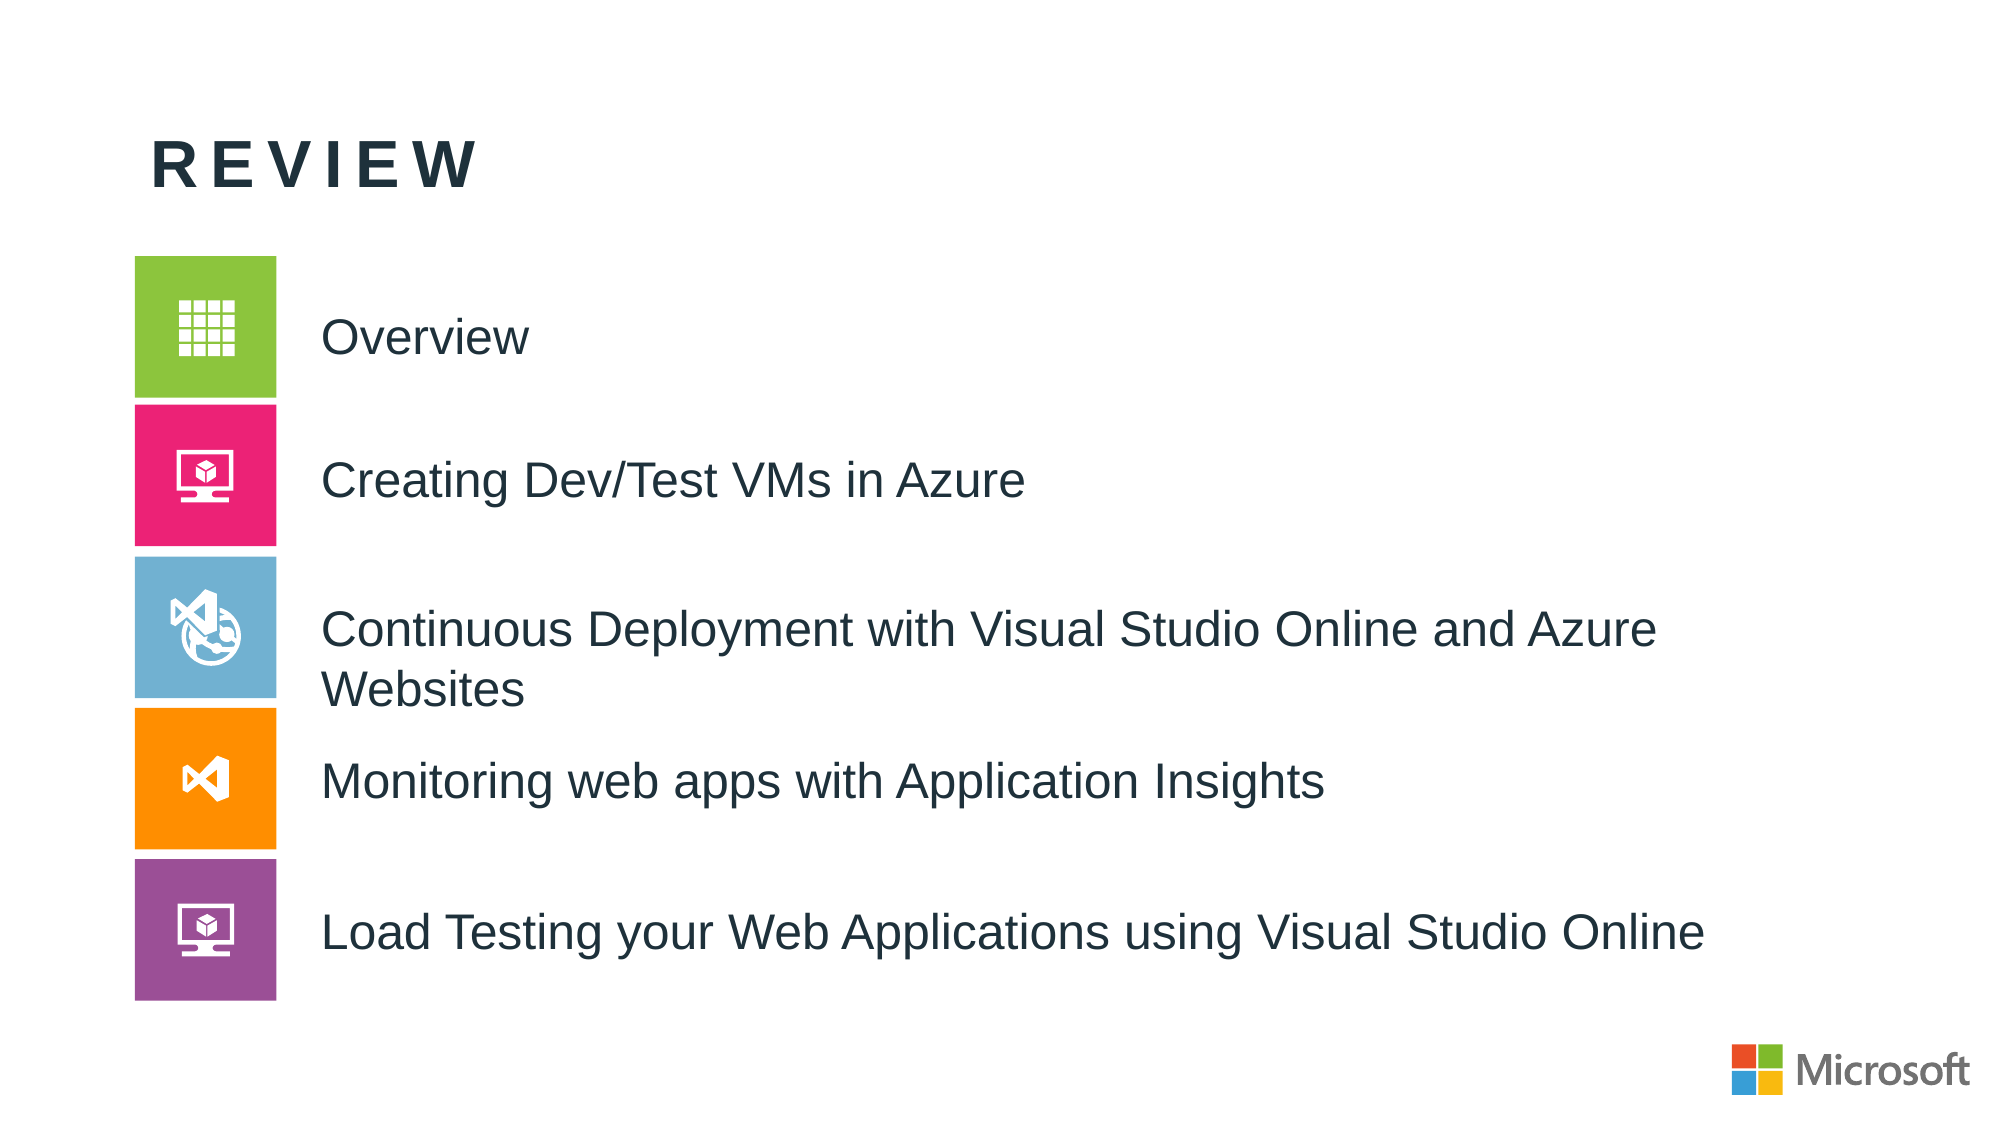

# review

Overview

Creating Dev/Test VMs in Azure

Continuous Deployment with Visual Studio Online and Azure Websites

Monitoring web apps with Application Insights

Load Testing your Web Applications using Visual Studio Online